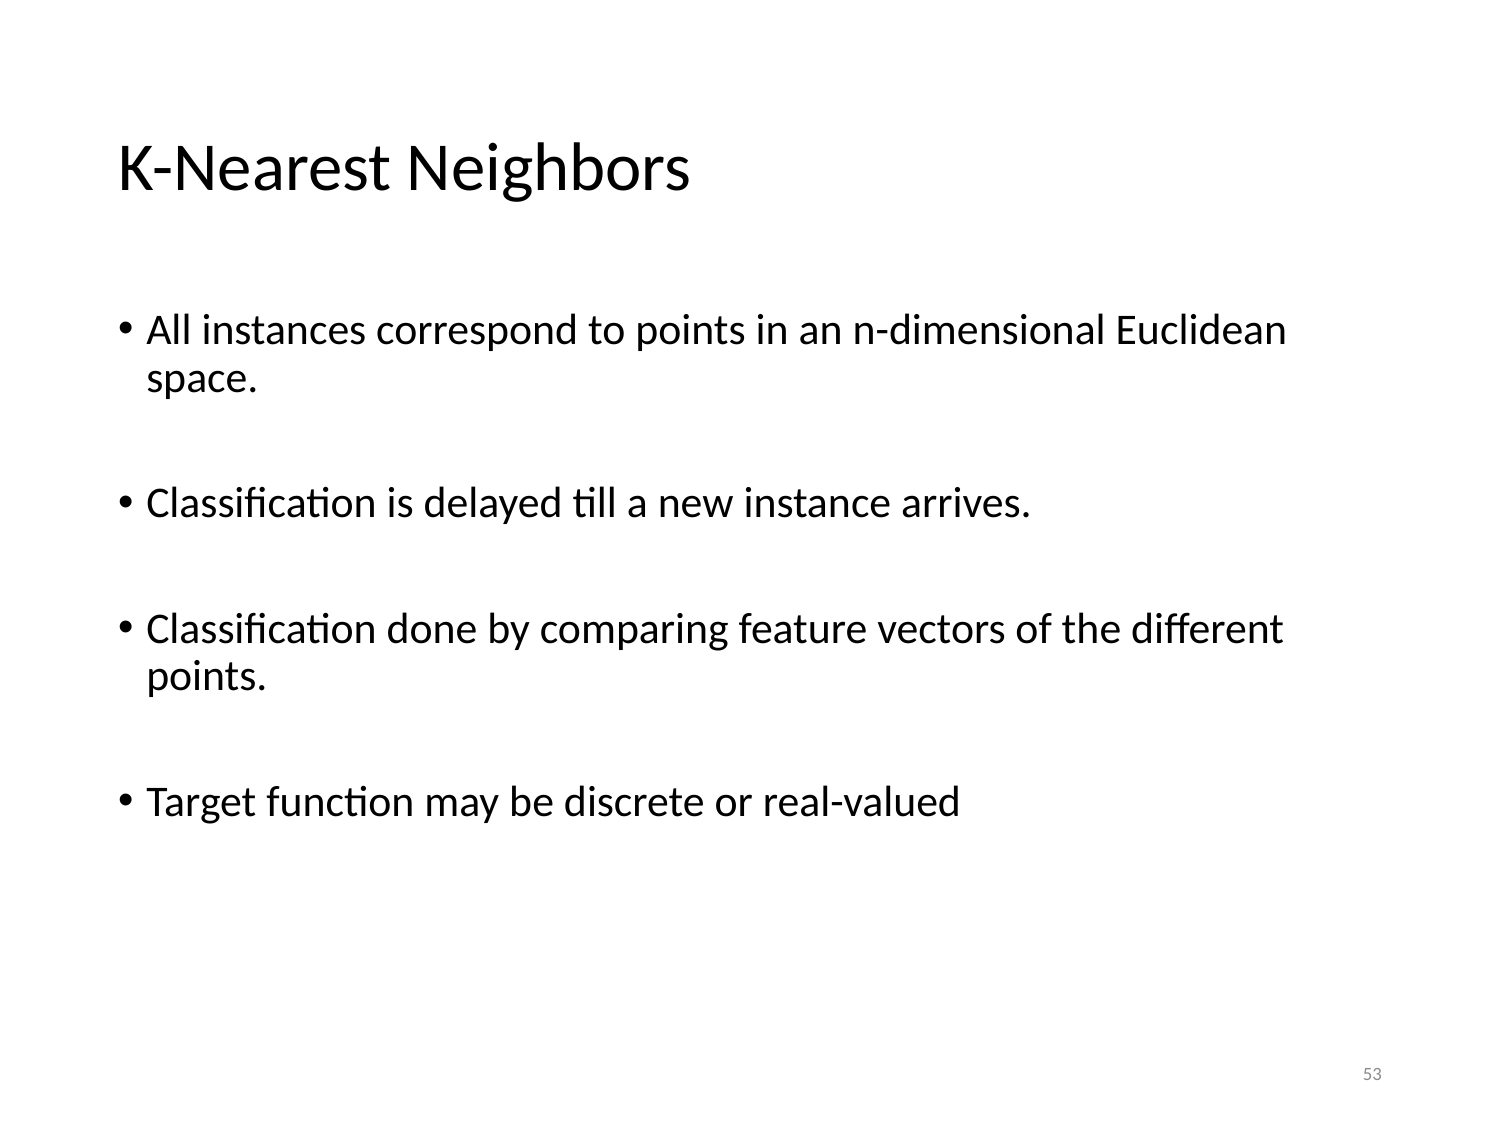

# K-Nearest Neighbors
All instances correspond to points in an n-dimensional Euclidean space.

Classification is delayed till a new instance arrives.

Classification done by comparing feature vectors of the different points.

Target function may be discrete or real-valued
53